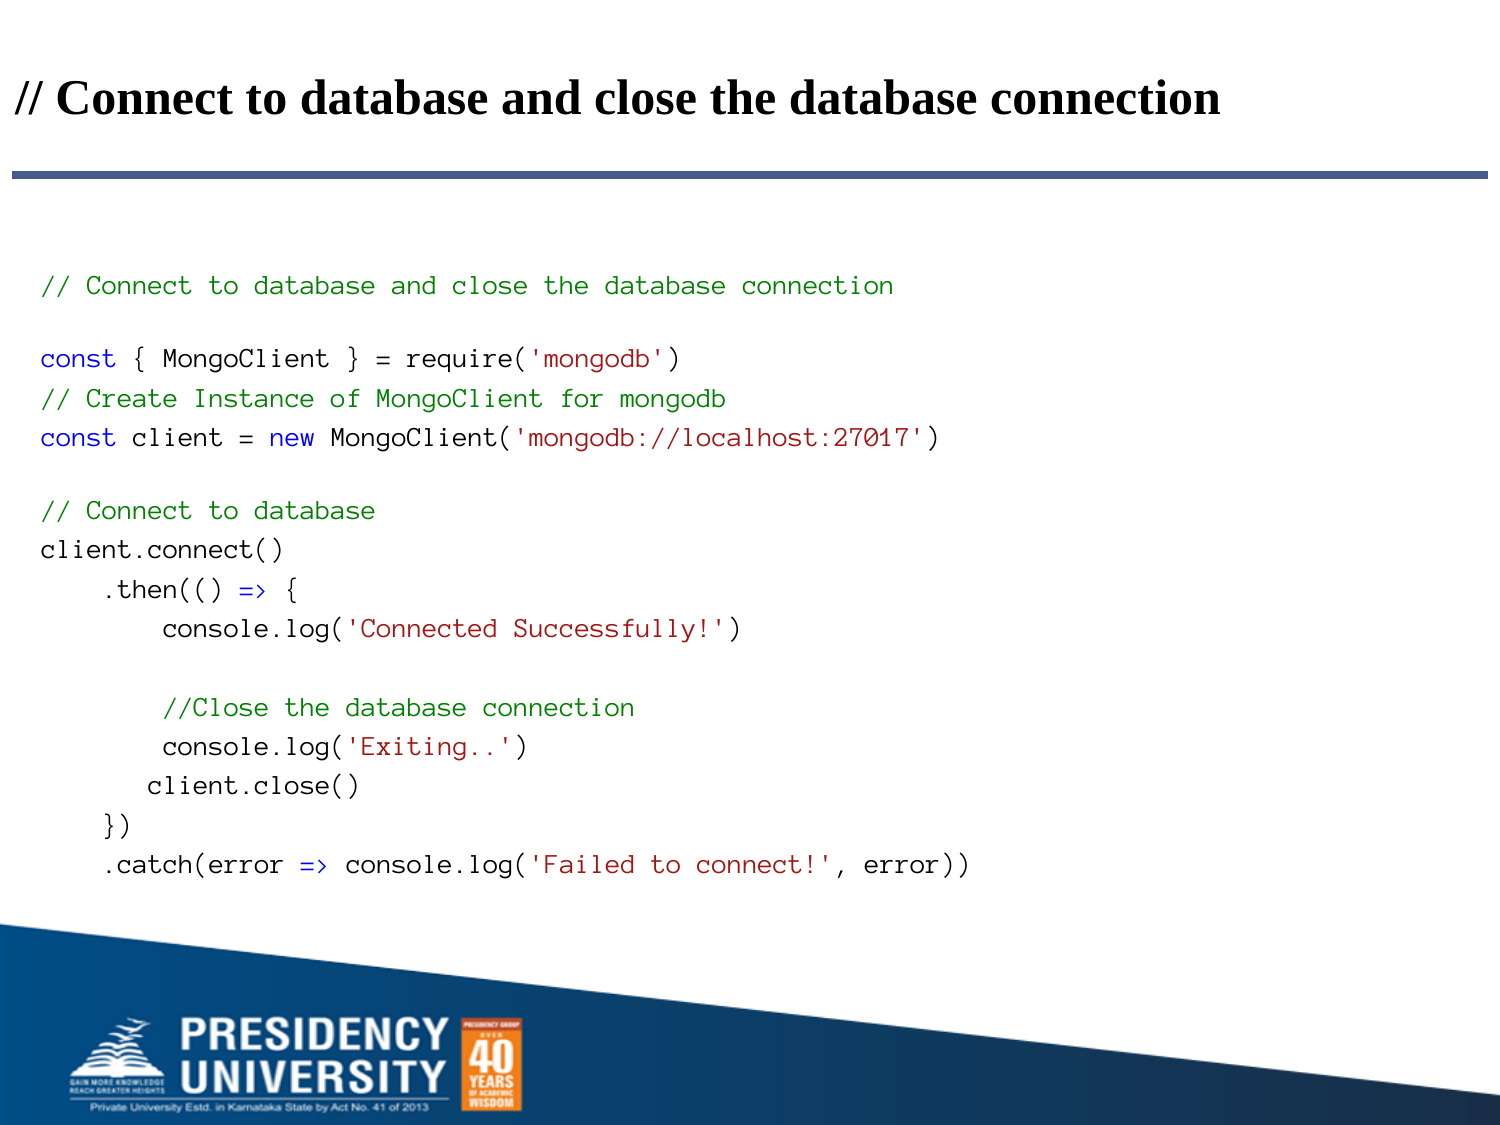

# // Connect to database and close the database connection
// Connect to database and close the database connection
const { MongoClient } = require('mongodb')
// Create Instance of MongoClient for mongodb
const client = new MongoClient('mongodb://localhost:27017')
// Connect to database
client.connect()
    .then(() => {
        console.log('Connected Successfully!')

        //Close the database connection
        console.log('Exiting..')
       client.close()
    })
    .catch(error => console.log('Failed to connect!', error))